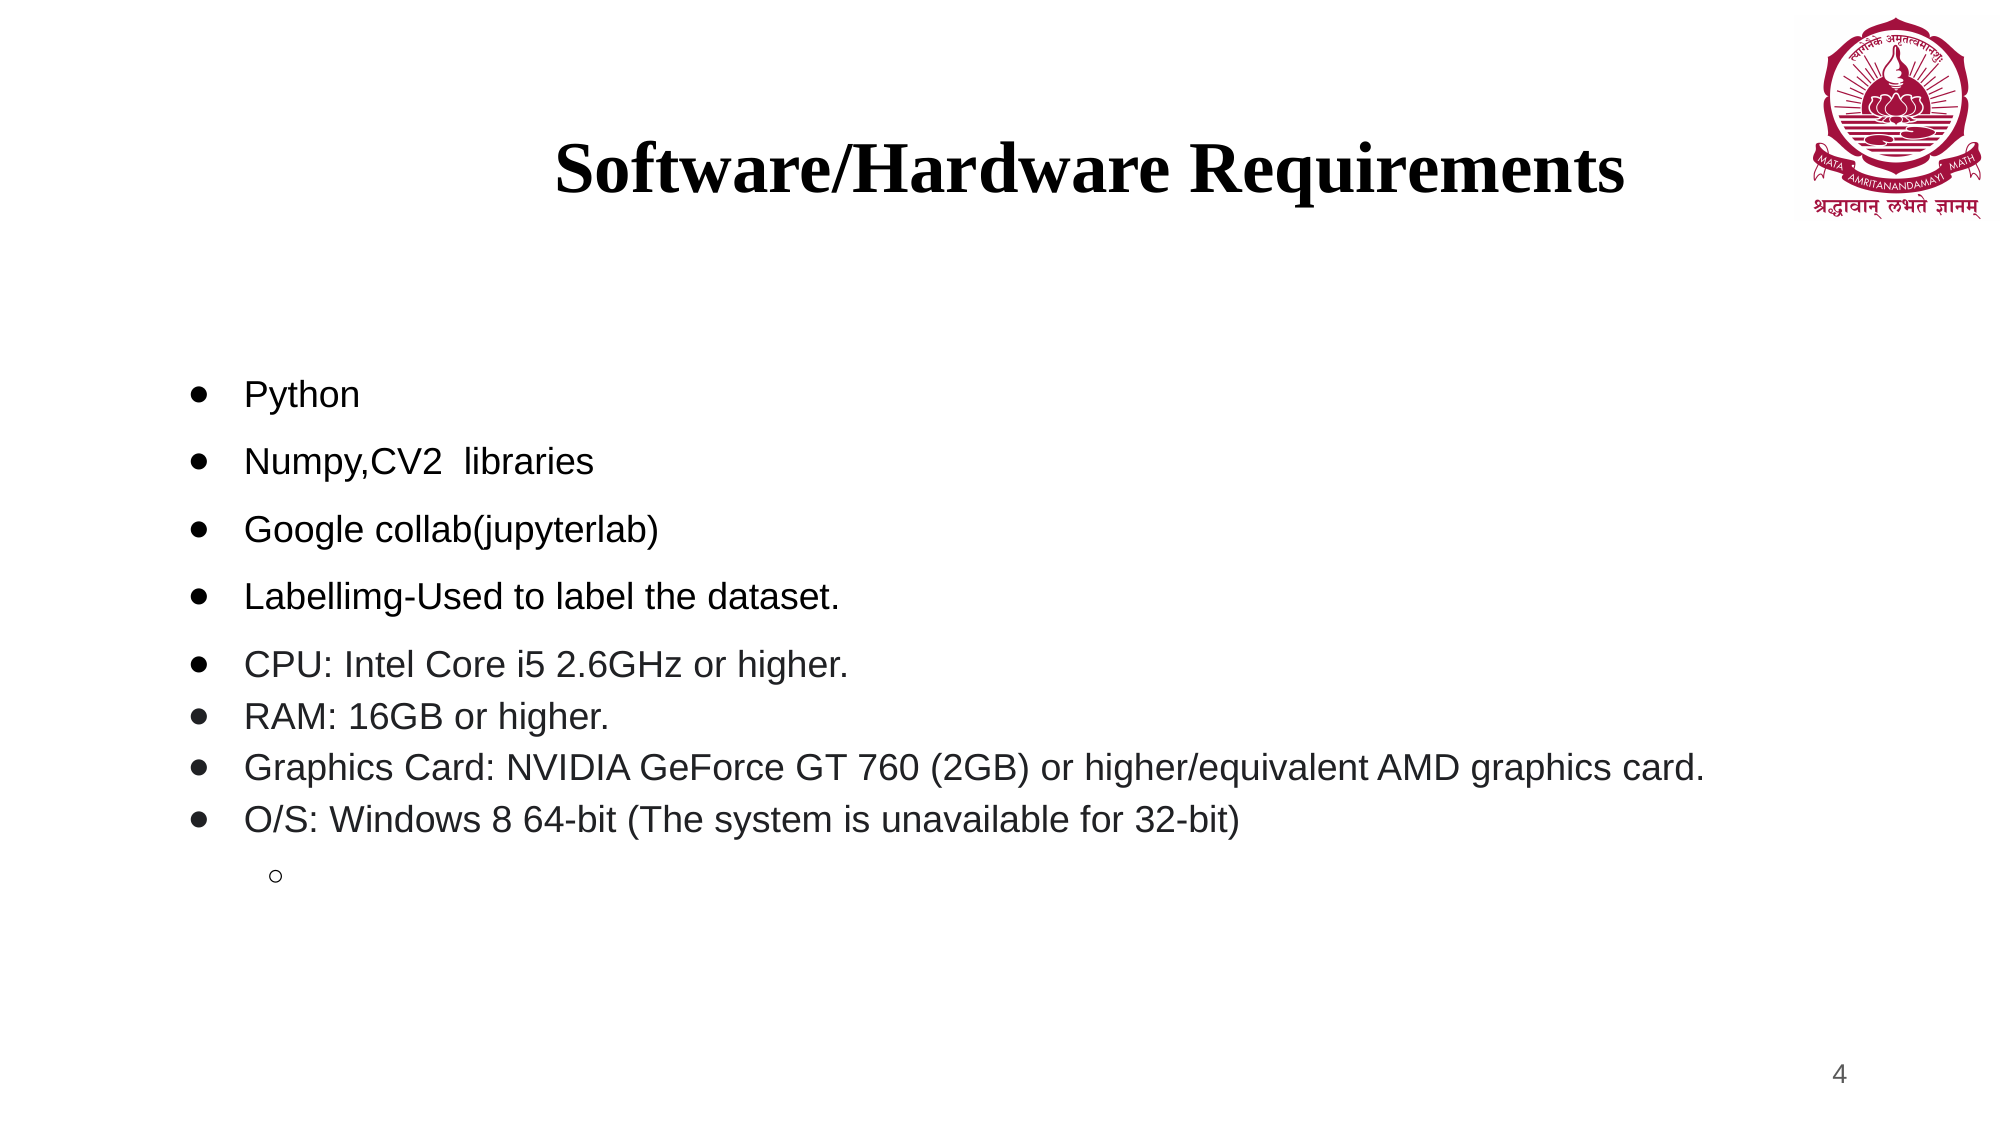

# Software/Hardware Requirements
Python
Numpy,CV2  libraries
Google collab(jupyterlab)
Labellimg-Used to label the dataset.
CPU: Intel Core i5 2.6GHz or higher.
RAM: 16GB or higher.
Graphics Card: NVIDIA GeForce GT 760 (2GB) or higher/equivalent AMD graphics card.
O/S: Windows 8 64-bit (The system is unavailable for 32-bit)

4